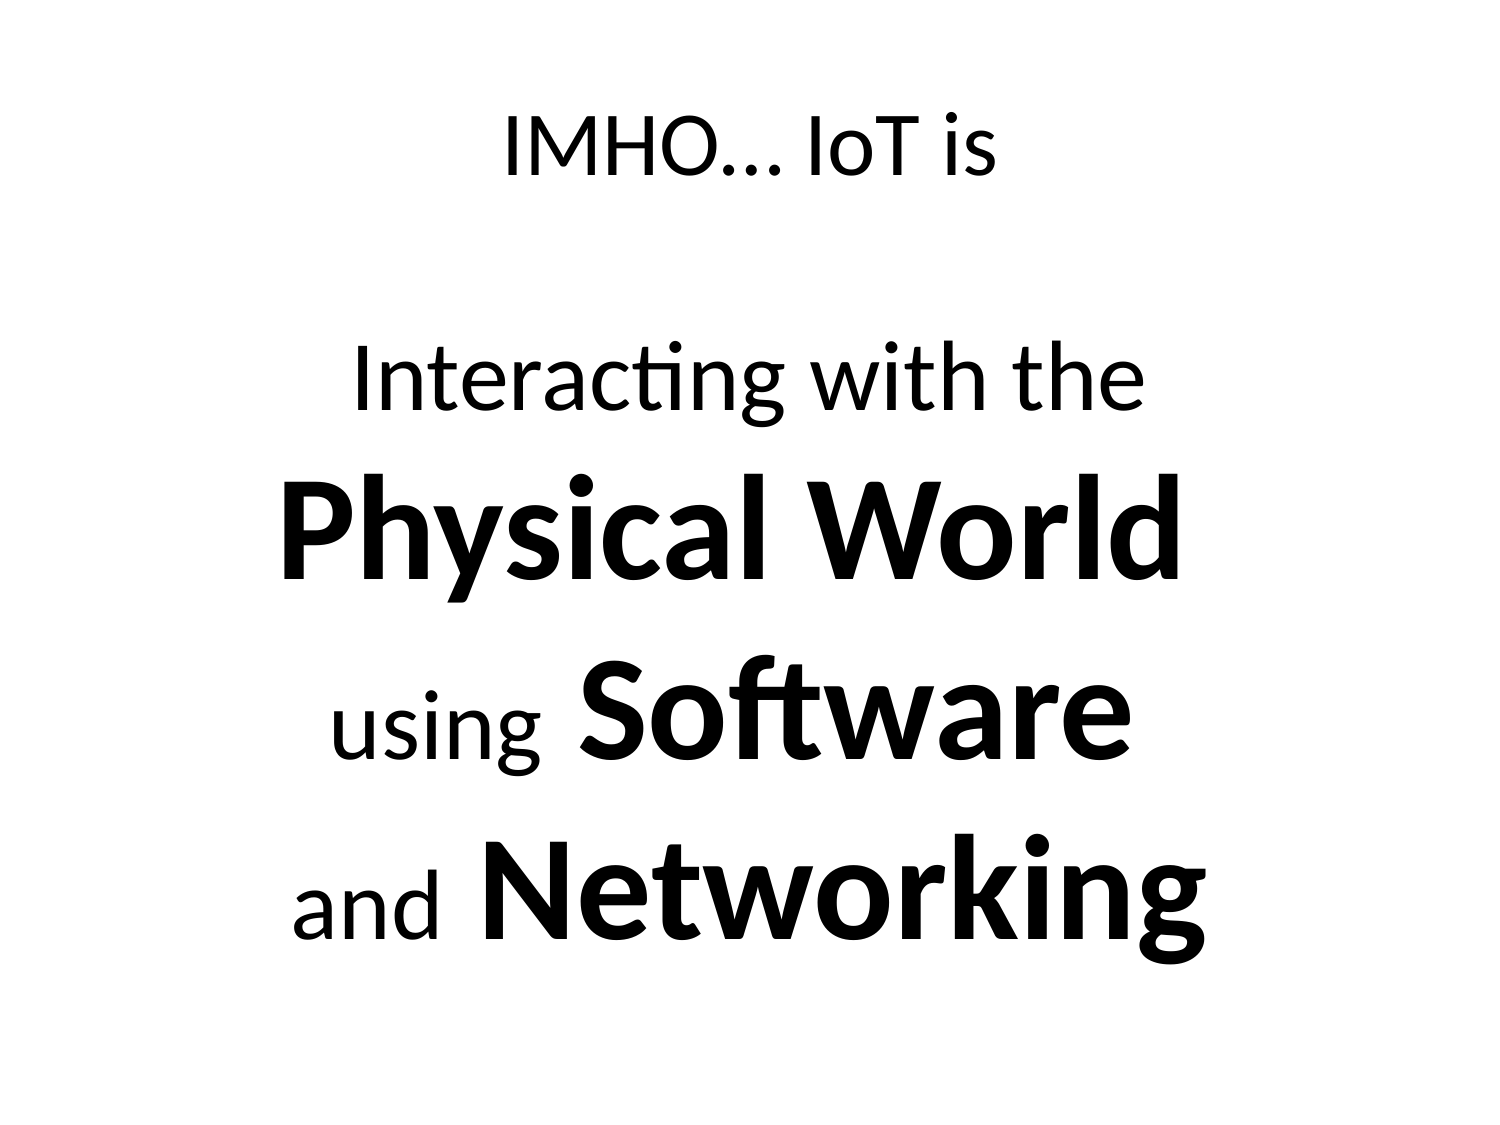

# IMHO… IoT is
Interacting with the
Physical World
using Software
and Networking